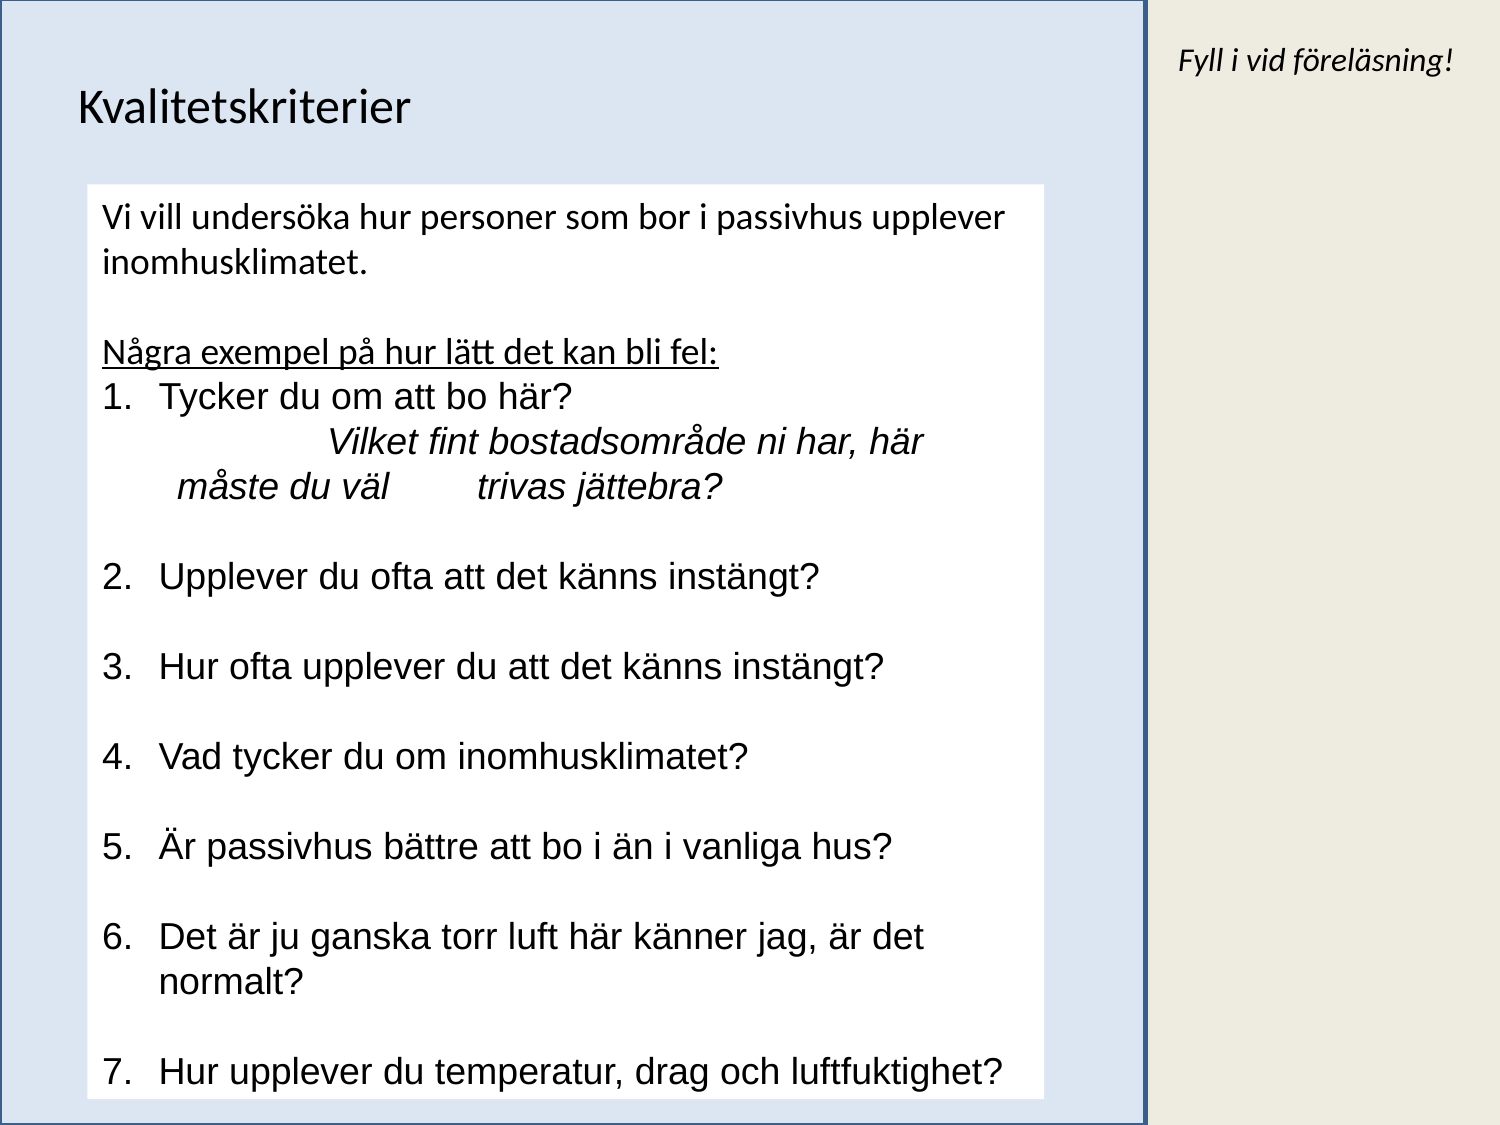

Fyll i vid föreläsning!
Kvalitetskriterier
Vi vill undersöka hur personer som bor i passivhus upplever inomhusklimatet.

Några exempel på hur lätt det kan bli fel:
Tycker du om att bo här?
	Vilket fint bostadsområde ni har, här måste du väl 	trivas jättebra?

Upplever du ofta att det känns instängt?

Hur ofta upplever du att det känns instängt?

Vad tycker du om inomhusklimatet?

Är passivhus bättre att bo i än i vanliga hus?

Det är ju ganska torr luft här känner jag, är det normalt?

Hur upplever du temperatur, drag och luftfuktighet?